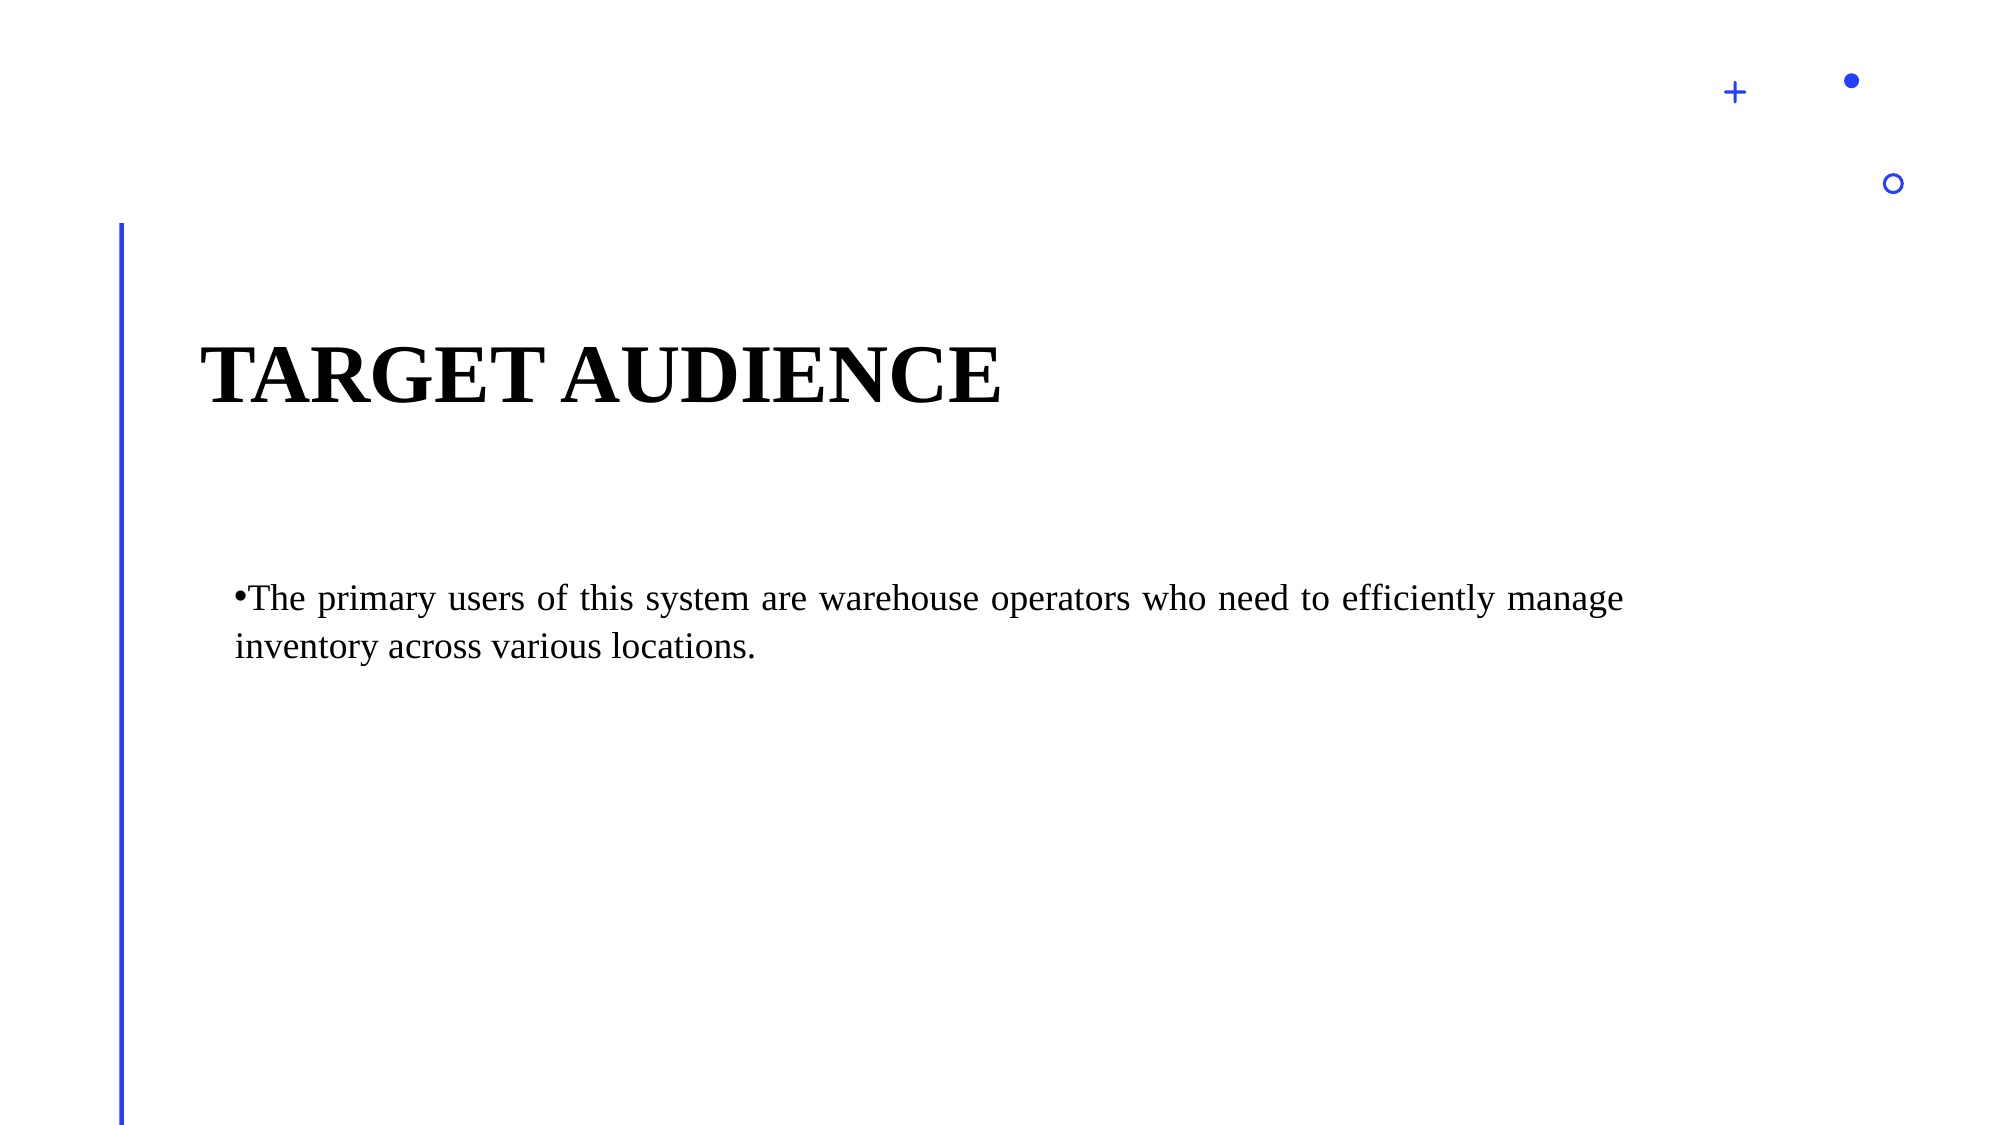

# Target Audience
The primary users of this system are warehouse operators who need to efficiently manage inventory across various locations.